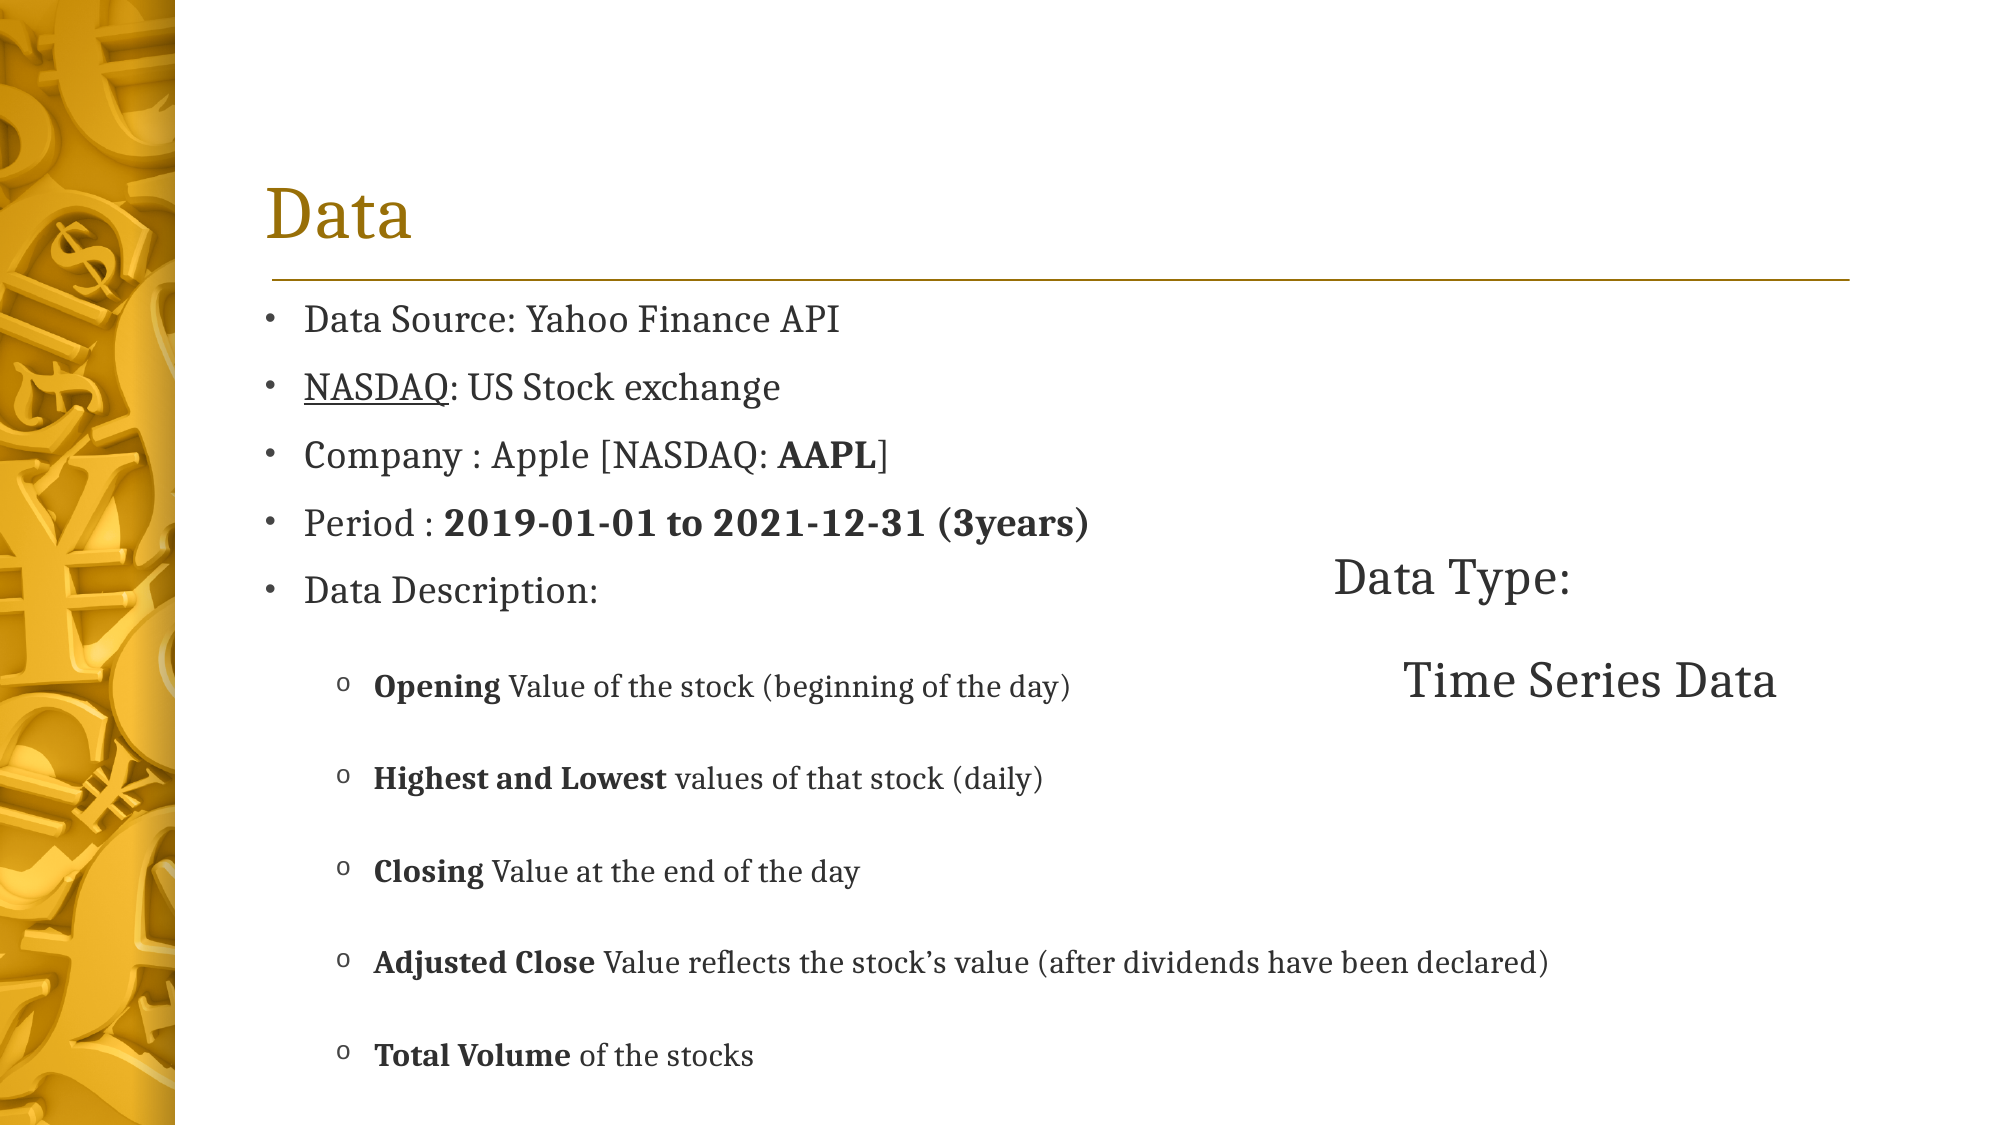

# Data
Data Source: Yahoo Finance API
NASDAQ: US Stock exchange
Company : Apple [NASDAQ: AAPL]
Period : 2019-01-01 to 2021-12-31 (3years)
Data Description:
Opening Value of the stock (beginning of the day)
Highest and Lowest values of that stock (daily)
Closing Value at the end of the day
Adjusted Close Value reflects the stock’s value (after dividends have been declared)
Total Volume of the stocks
Data Type:
Time Series Data